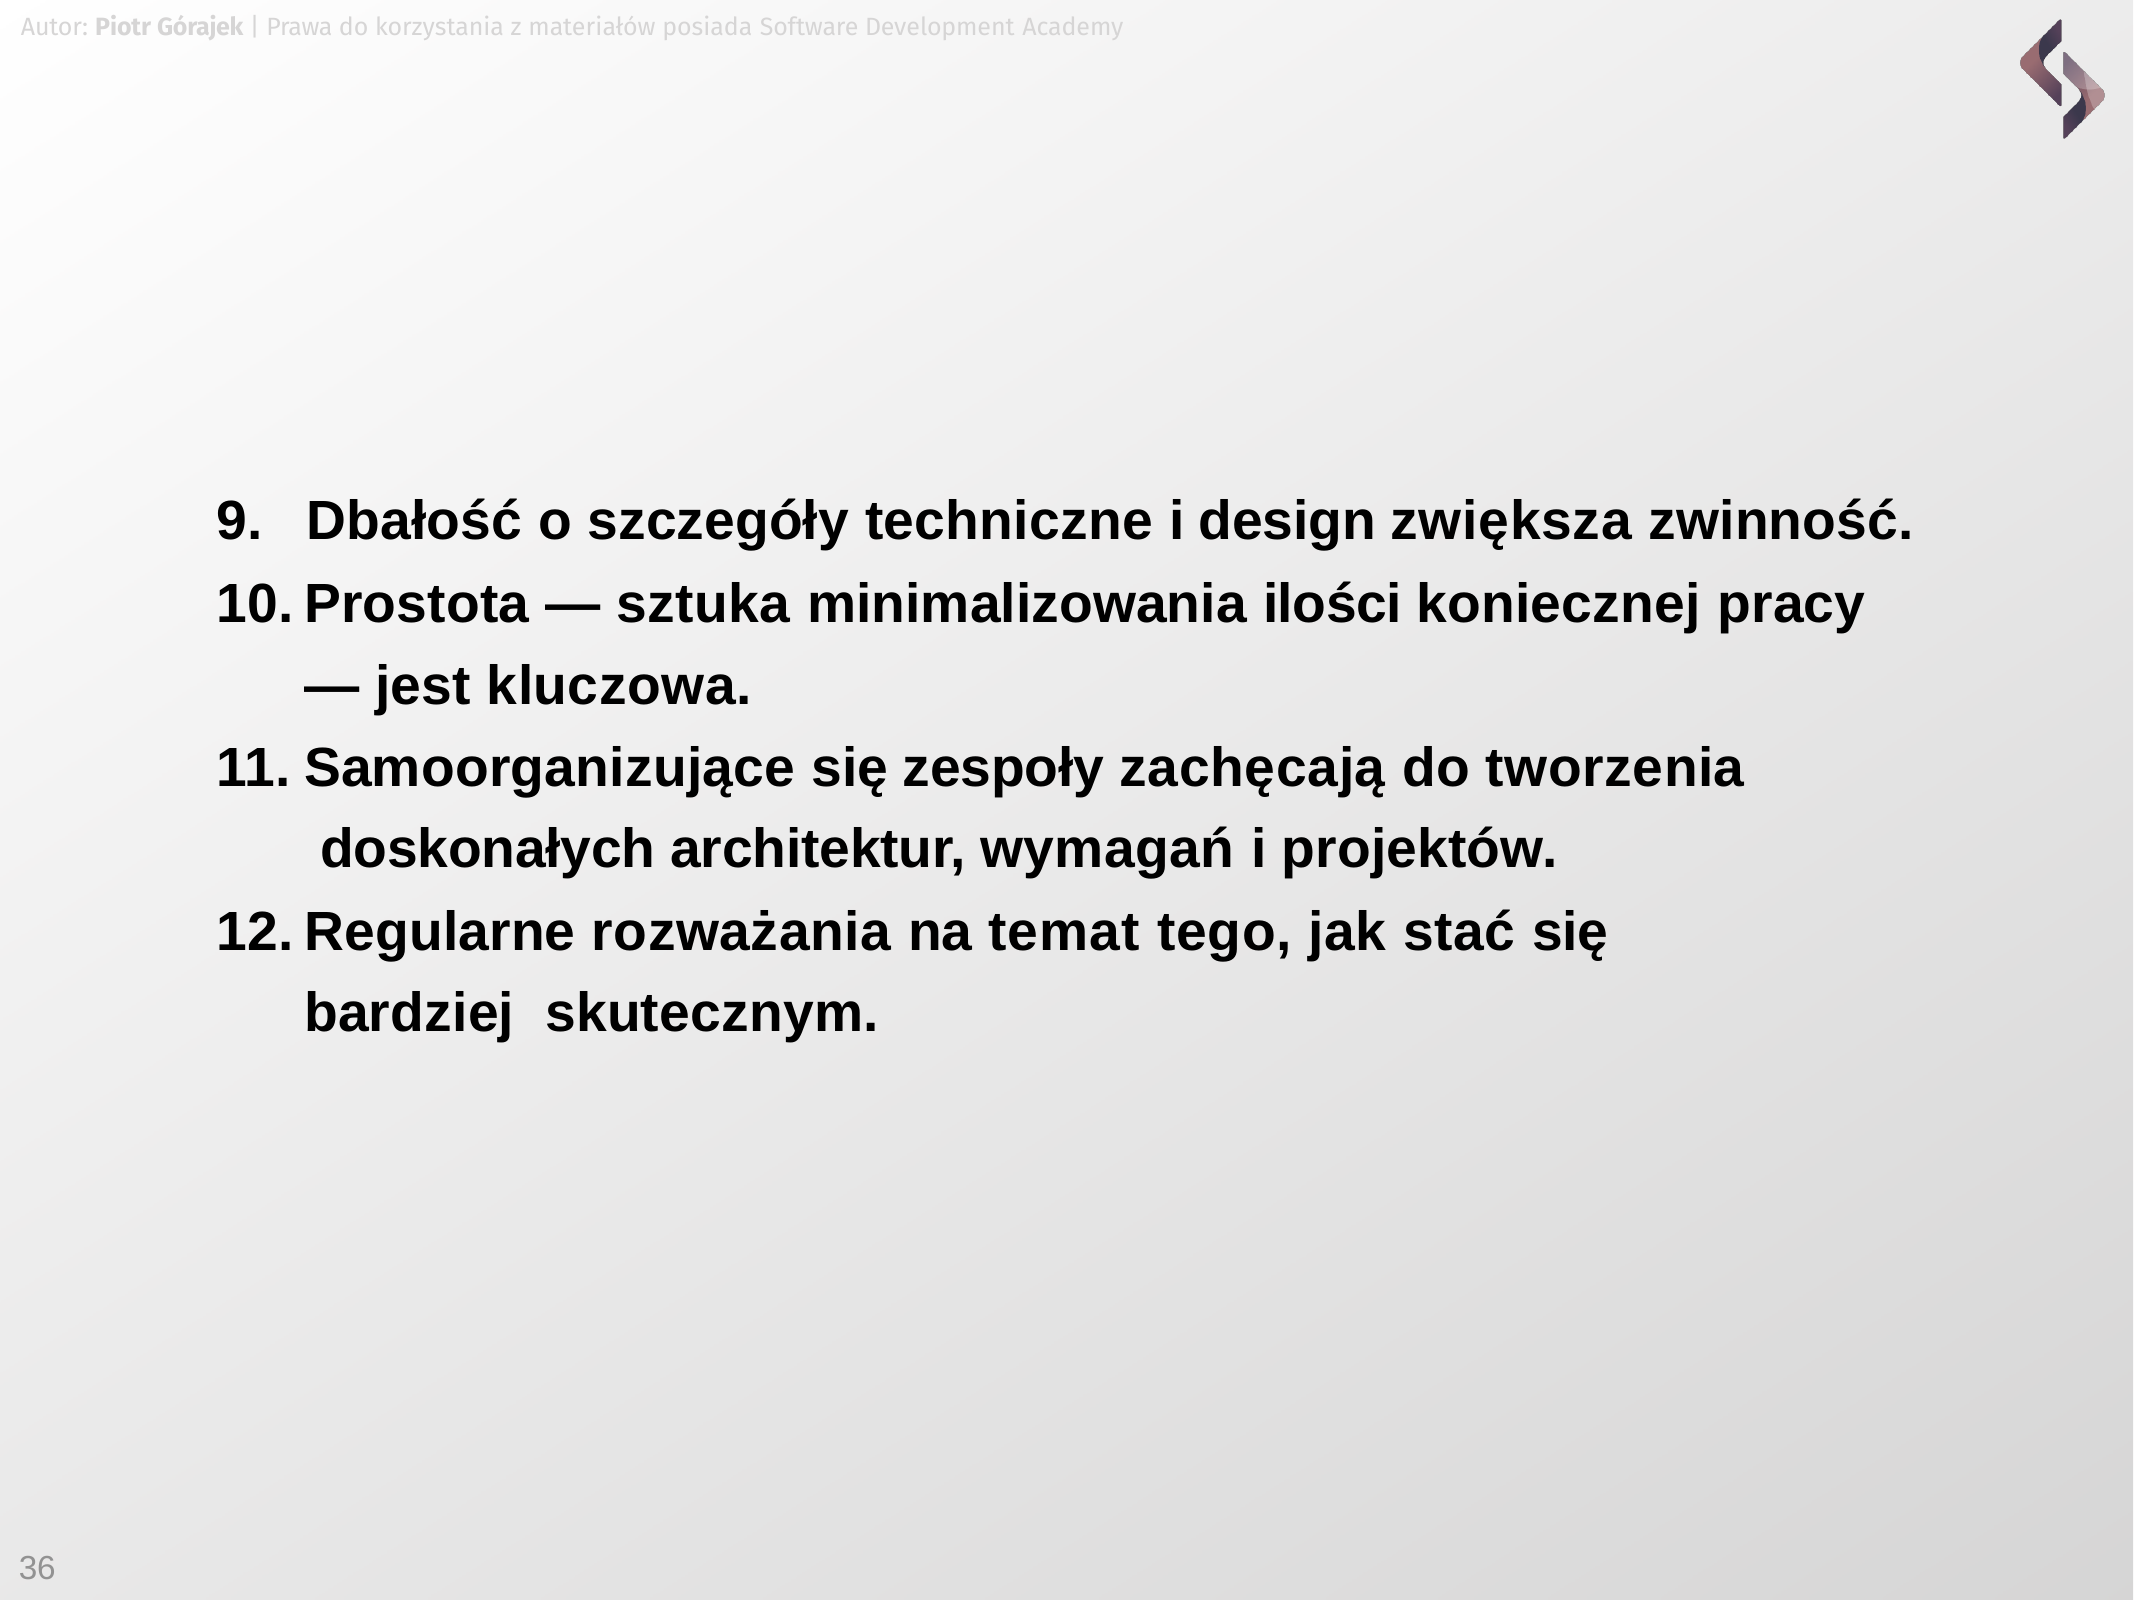

Autor: Piotr Górajek | Prawa do korzystania z materiałów posiada Software Development Academy
# 9.	Dbałość o szczegóły techniczne i design zwiększa zwinność.
Prostota — sztuka minimalizowania ilości koniecznej pracy
— jest kluczowa.
Samoorganizujące się zespoły zachęcają do tworzenia  doskonałych architektur, wymagań i projektów.
Regularne rozważania na temat tego, jak stać się bardziej  skutecznym.
36